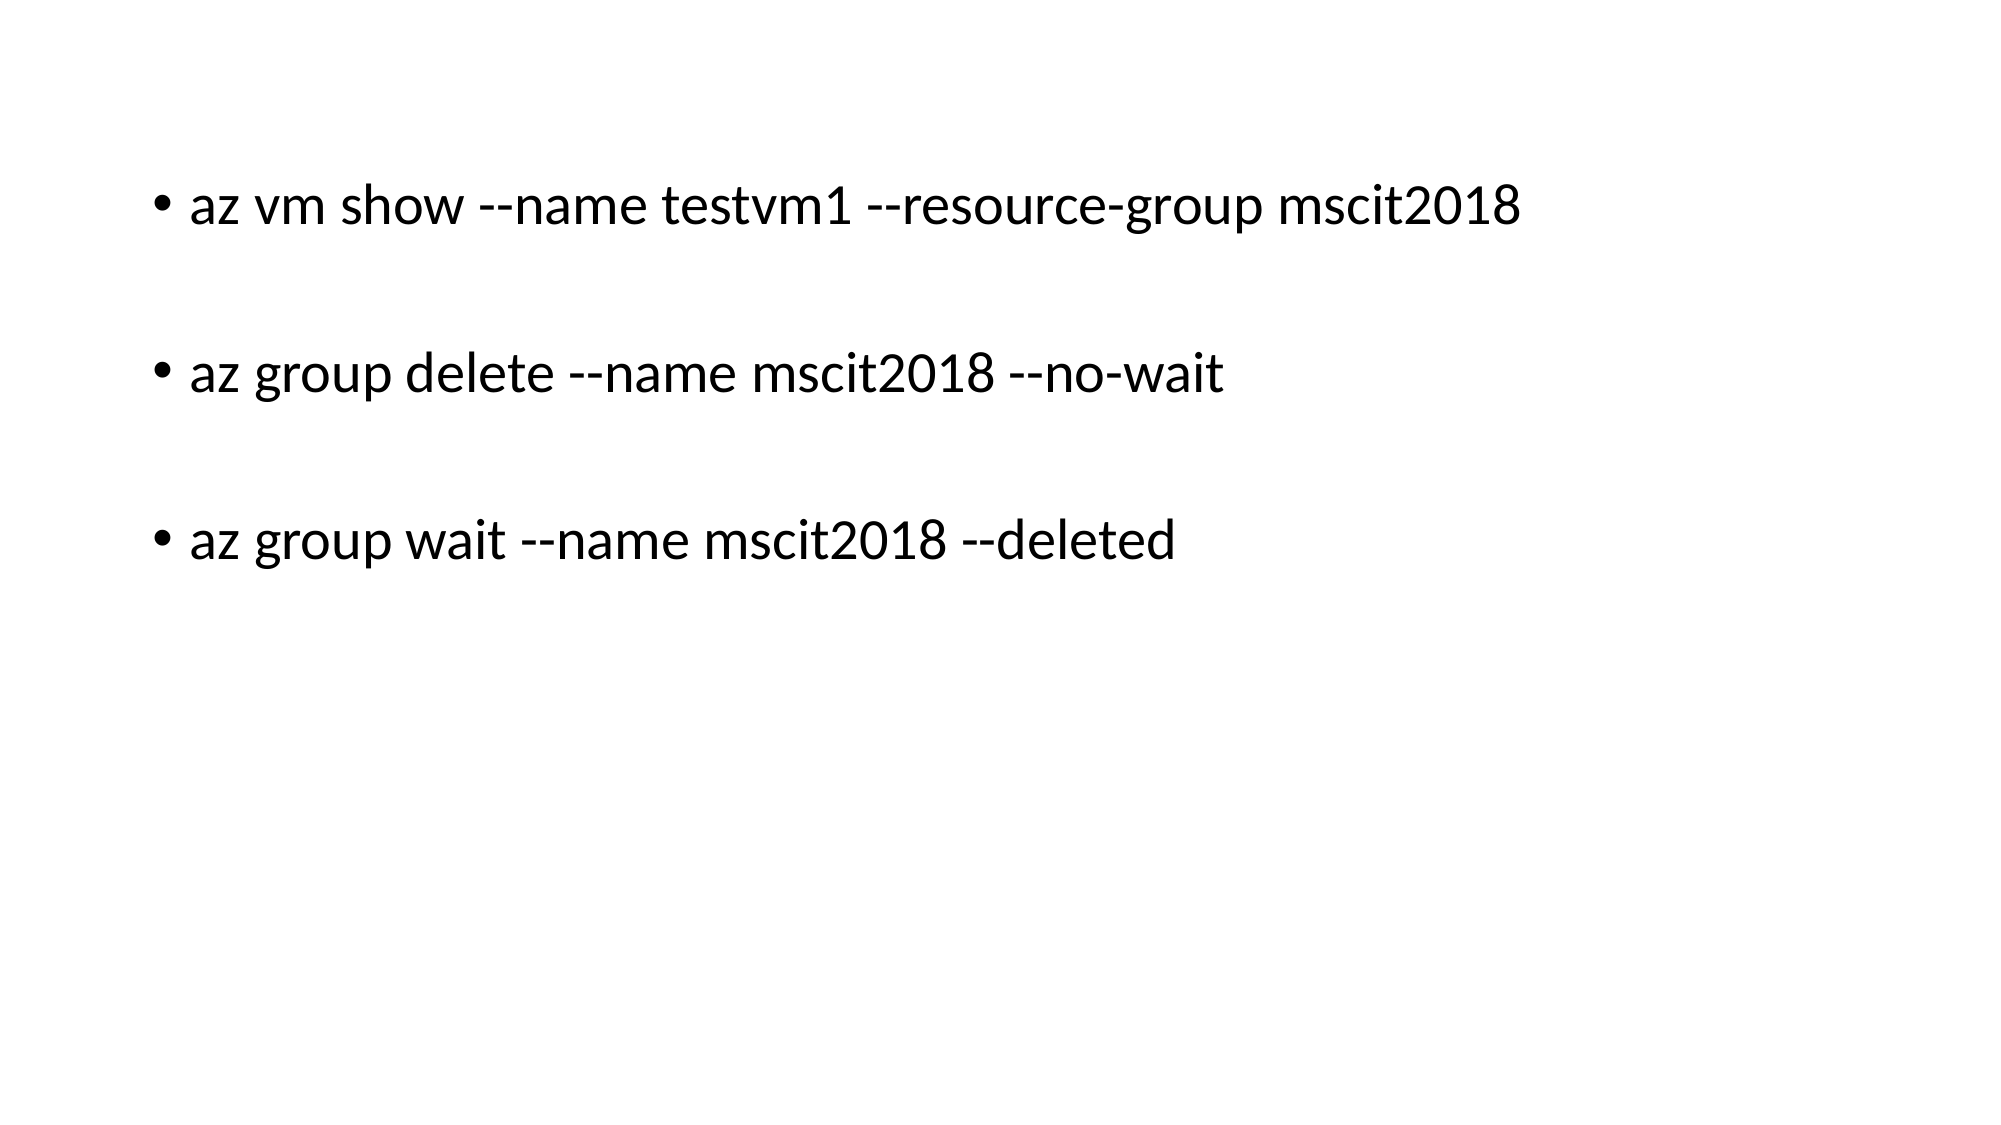

az vm show --name testvm1 --resource-group mscit2018

az group delete --name mscit2018 --no-wait

az group wait --name mscit2018 --deleted